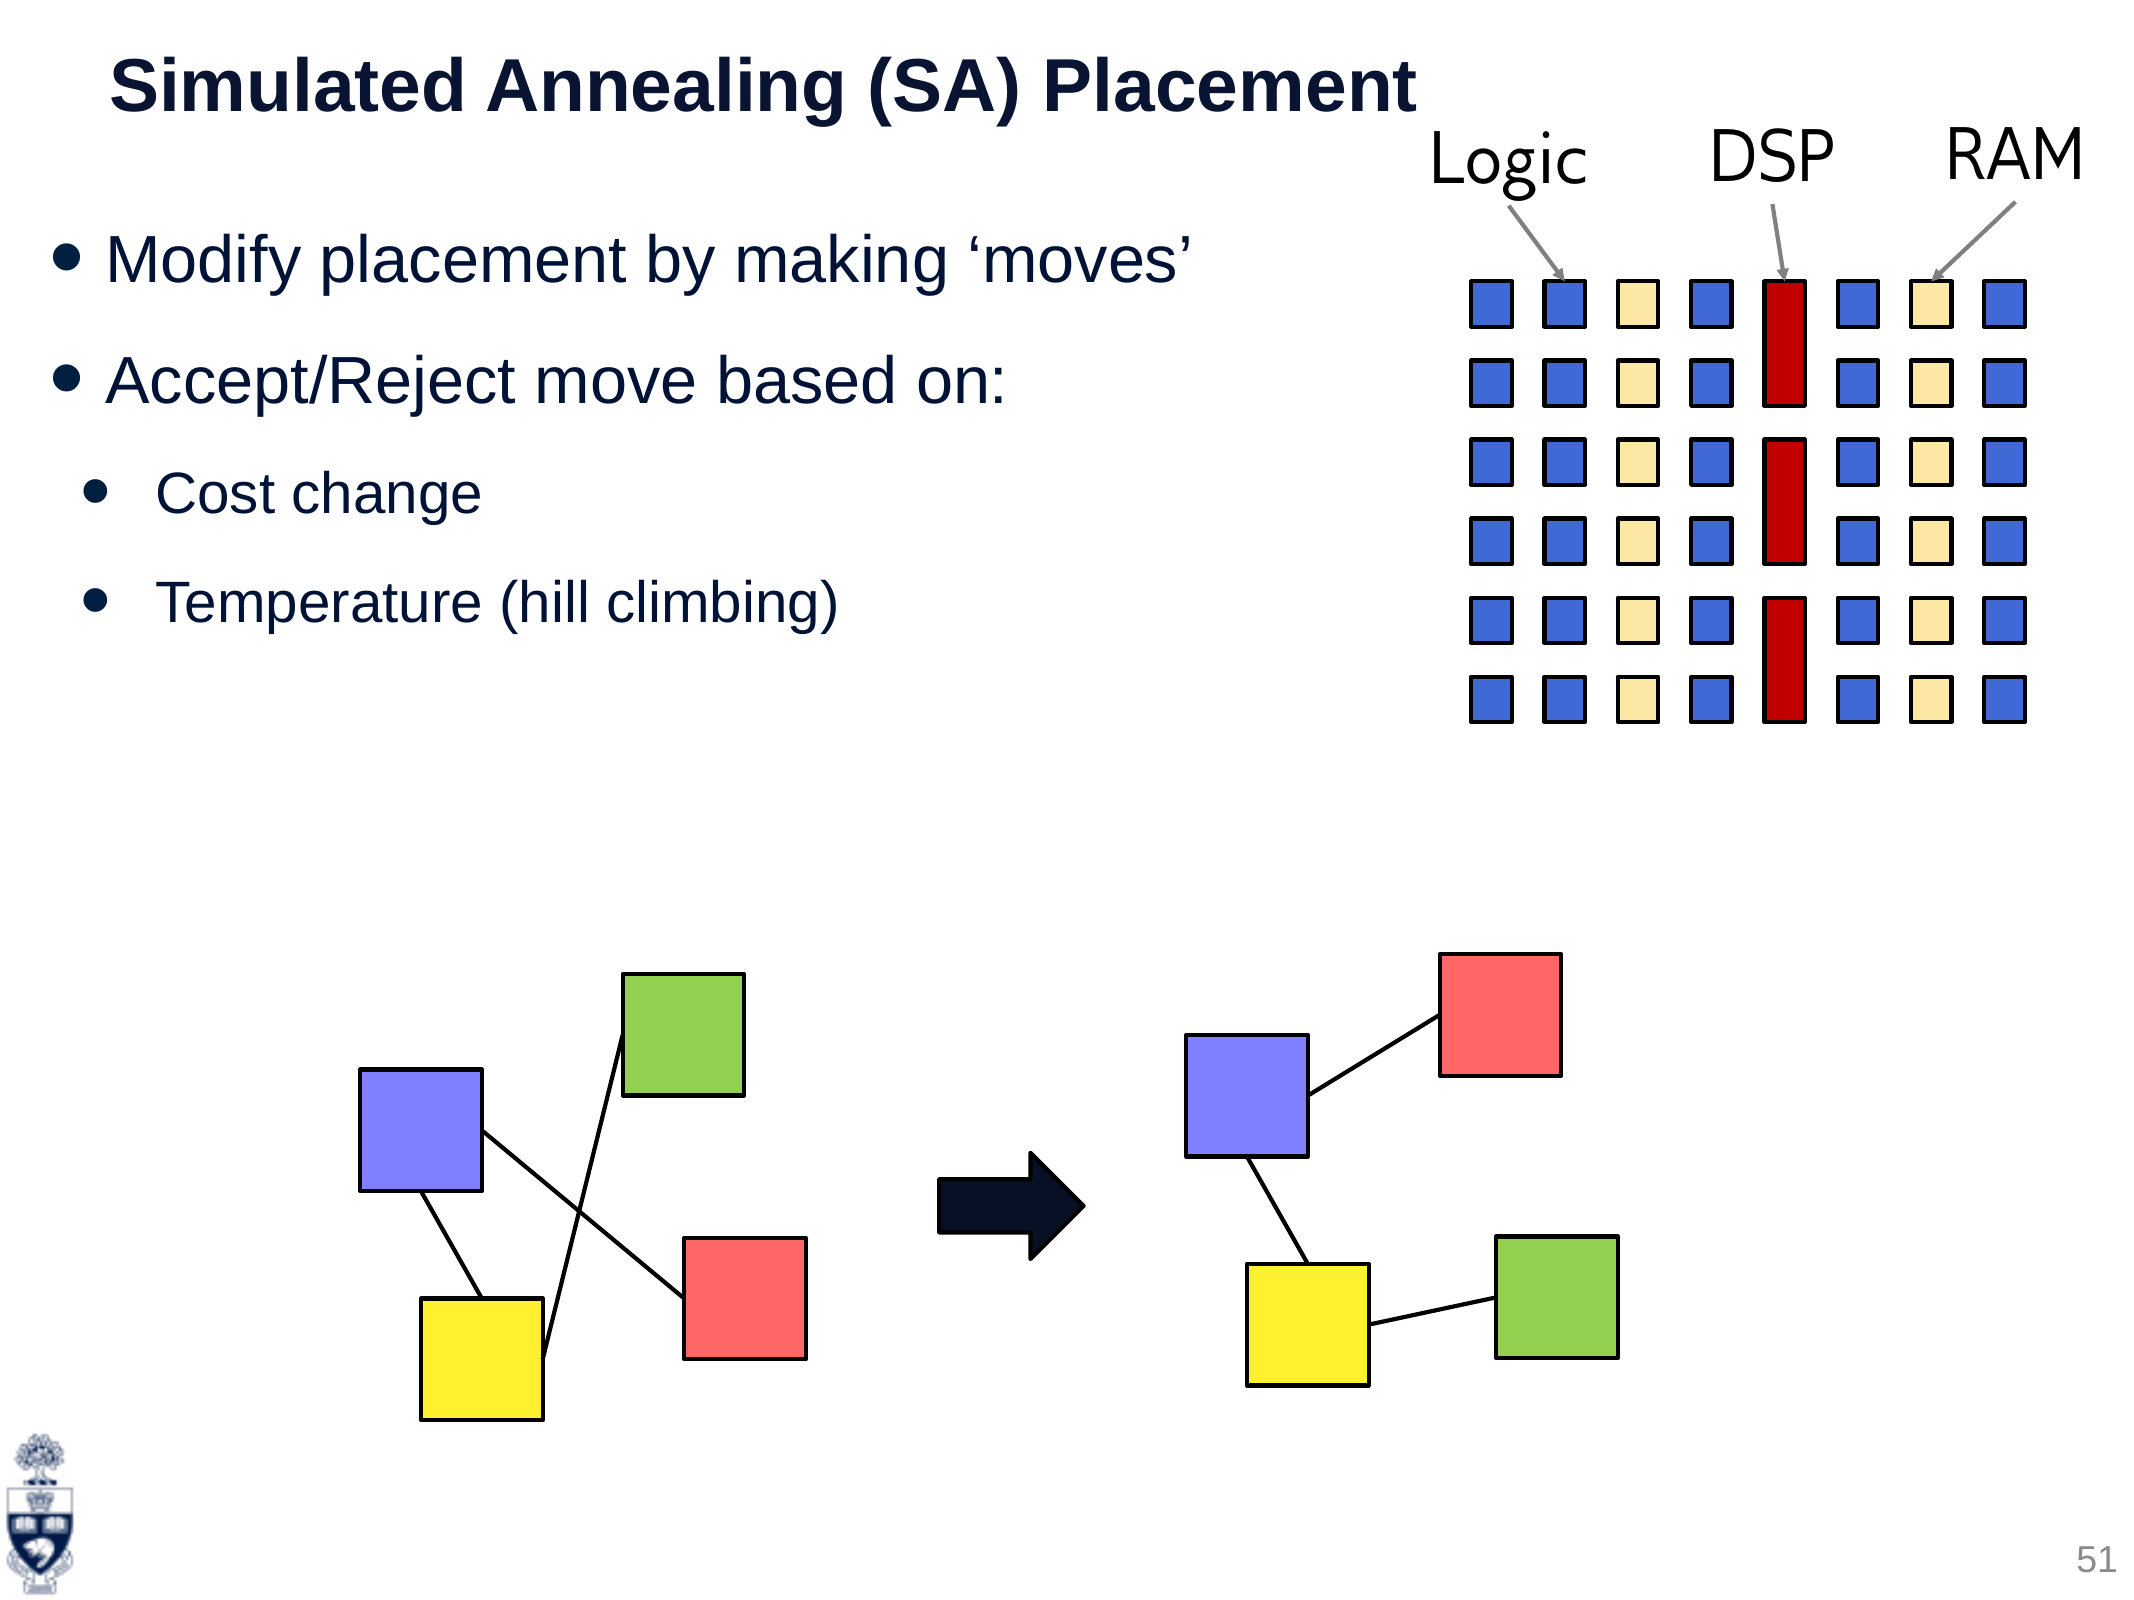

# Simulated Annealing (SA) Placement
RAM
DSP
Logic
Modify placement by making ‘moves’
Accept/Reject move based on:
Cost change
Temperature (hill climbing)

51